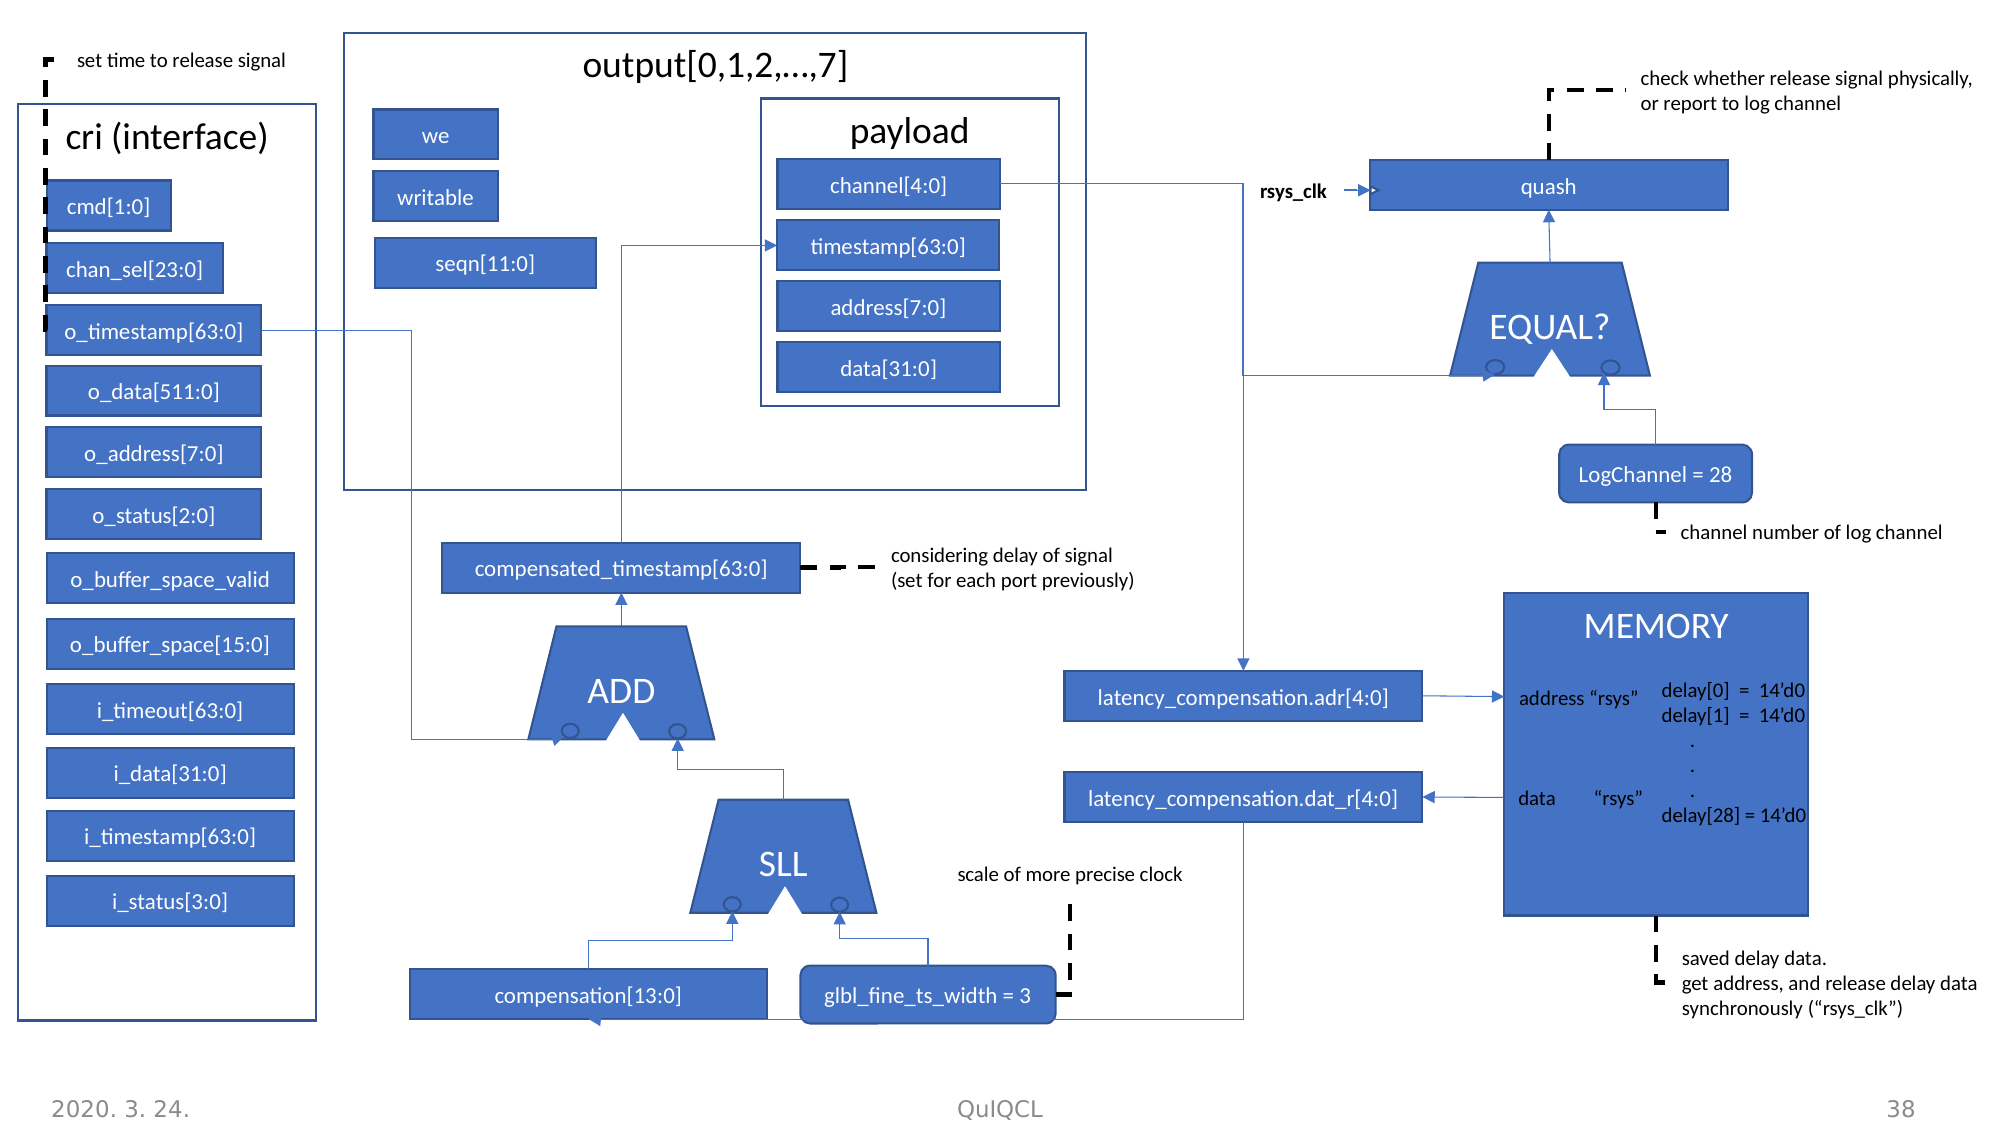

output[0,1,2,…,7]
payload
channel[4:0]
timestamp[63:0]
address[7:0]
data[31:0]
we
writable
seqn[11:0]
set time to release signal
check whether release signal physically,
or report to log channel
cri (interface)
cmd[1:0]
chan_sel[23:0]
o_timestamp[63:0]
o_data[511:0]
o_address[7:0]
o_status[2:0]
o_buffer_space_valid
o_buffer_space[15:0]
i_timeout[63:0]
i_data[31:0]
i_timestamp[63:0]
i_status[3:0]
quash
rsys_clk

EQUAL?

LogChannel = 28
channel number of log channel
considering delay of signal
(set for each port previously)
compensated_timestamp[63:0]
MEMORY
delay[0]  =  14’d0
delay[1]  =  14’d0
      .
      .
      .
delay[28] = 14’d0
address “rsys”
data        “rsys”
ADD

latency_compensation.adr[4:0]
latency_compensation.dat_r[4:0]
SLL

scale of more precise clock
saved delay data.
get address, and release delay data
synchronously (“rsys_clk”)
glbl_fine_ts_width = 3
compensation[13:0]
2020. 3. 24.
QuIQCL
38